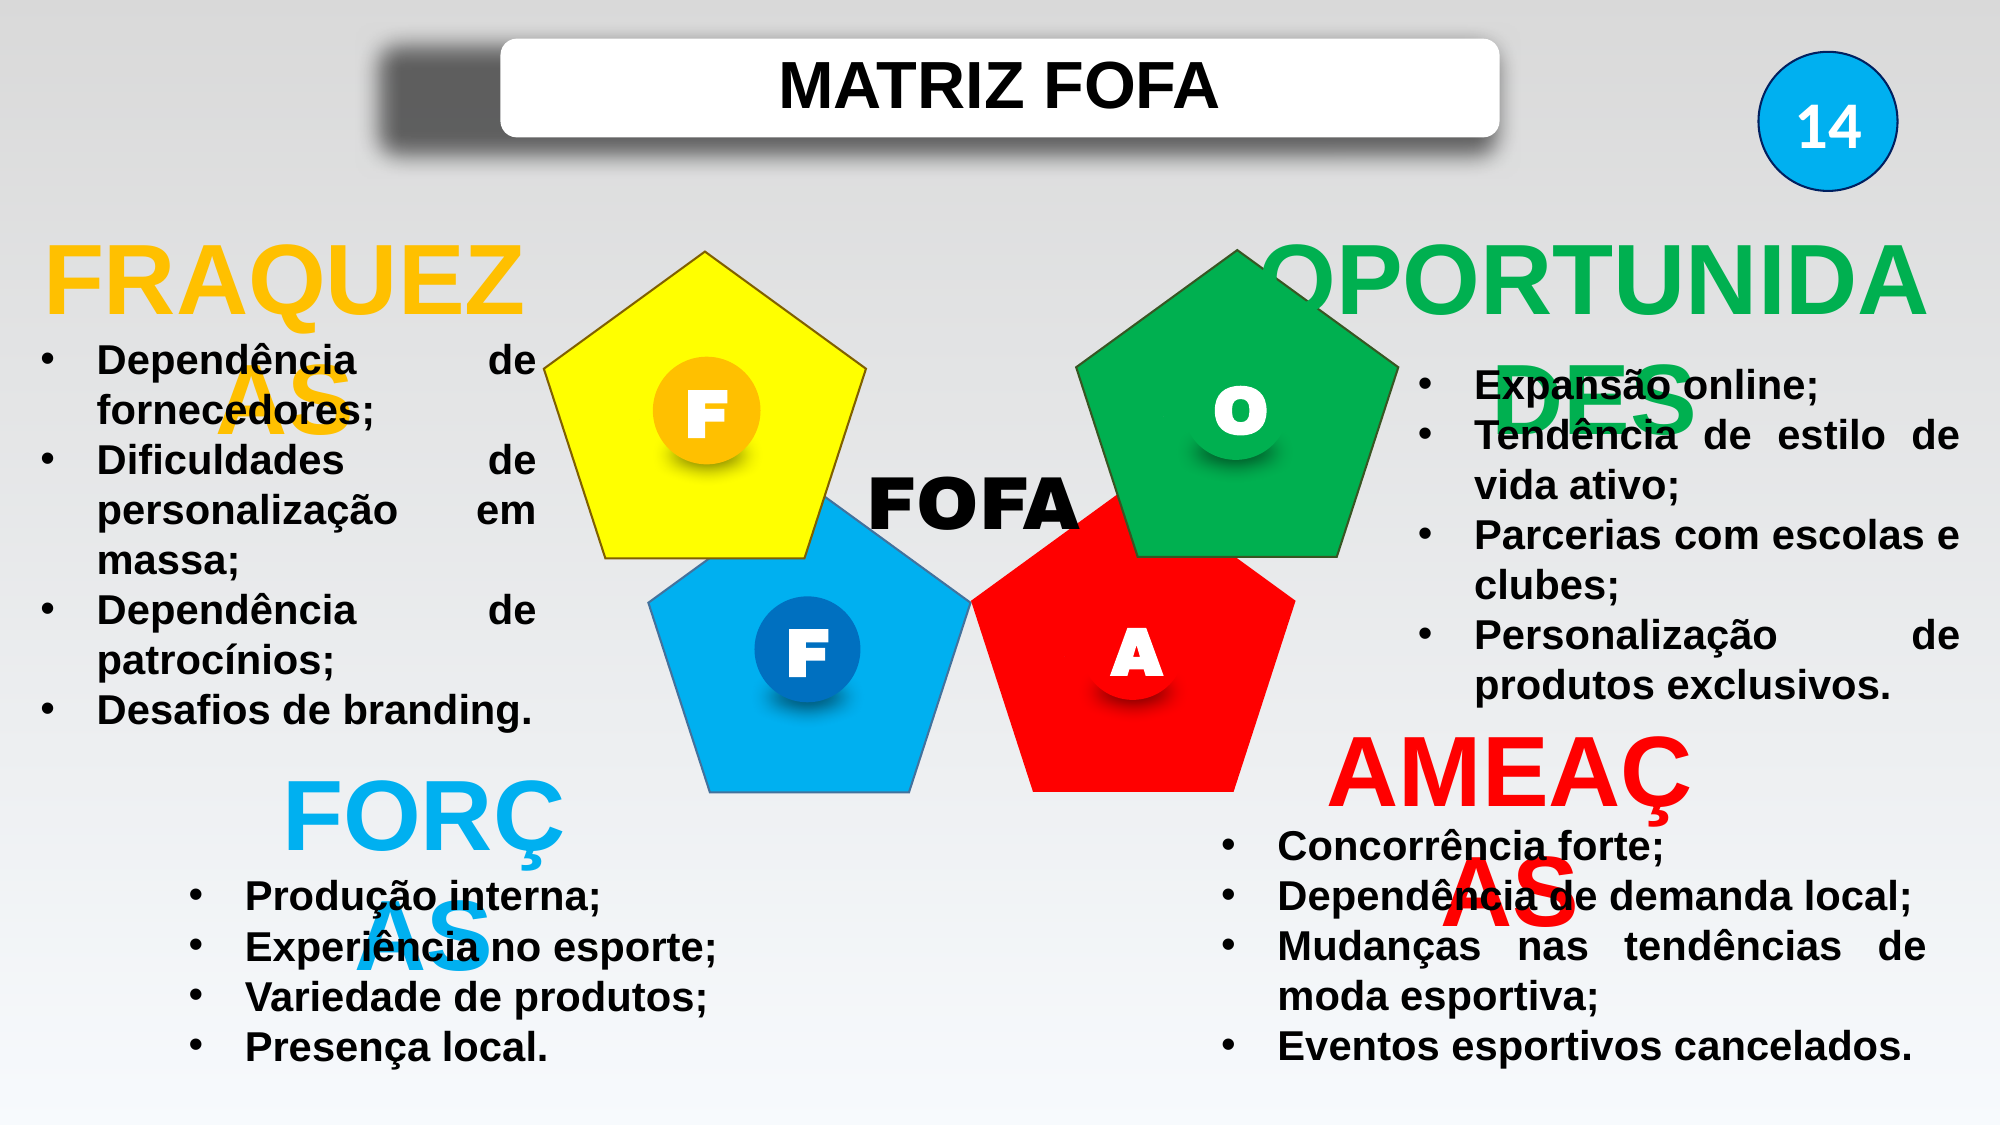

MATRIZ FOFA
14
FRAQUEZAS
OPORTUNIDADES

Dependência de fornecedores;
Dificuldades de personalização em massa;
Dependência de patrocínios;
Desafios de branding.
Expansão online;
Tendência de estilo de vida ativo;
Parcerias com escolas e clubes;
Personalização de produtos exclusivos.
O
F

FOFA

F
A

AMEAÇAS
FORÇAS
Concorrência forte;
Dependência de demanda local;
Mudanças nas tendências de moda esportiva;
Eventos esportivos cancelados.
Produção interna;
Experiência no esporte;
Variedade de produtos;
Presença local.